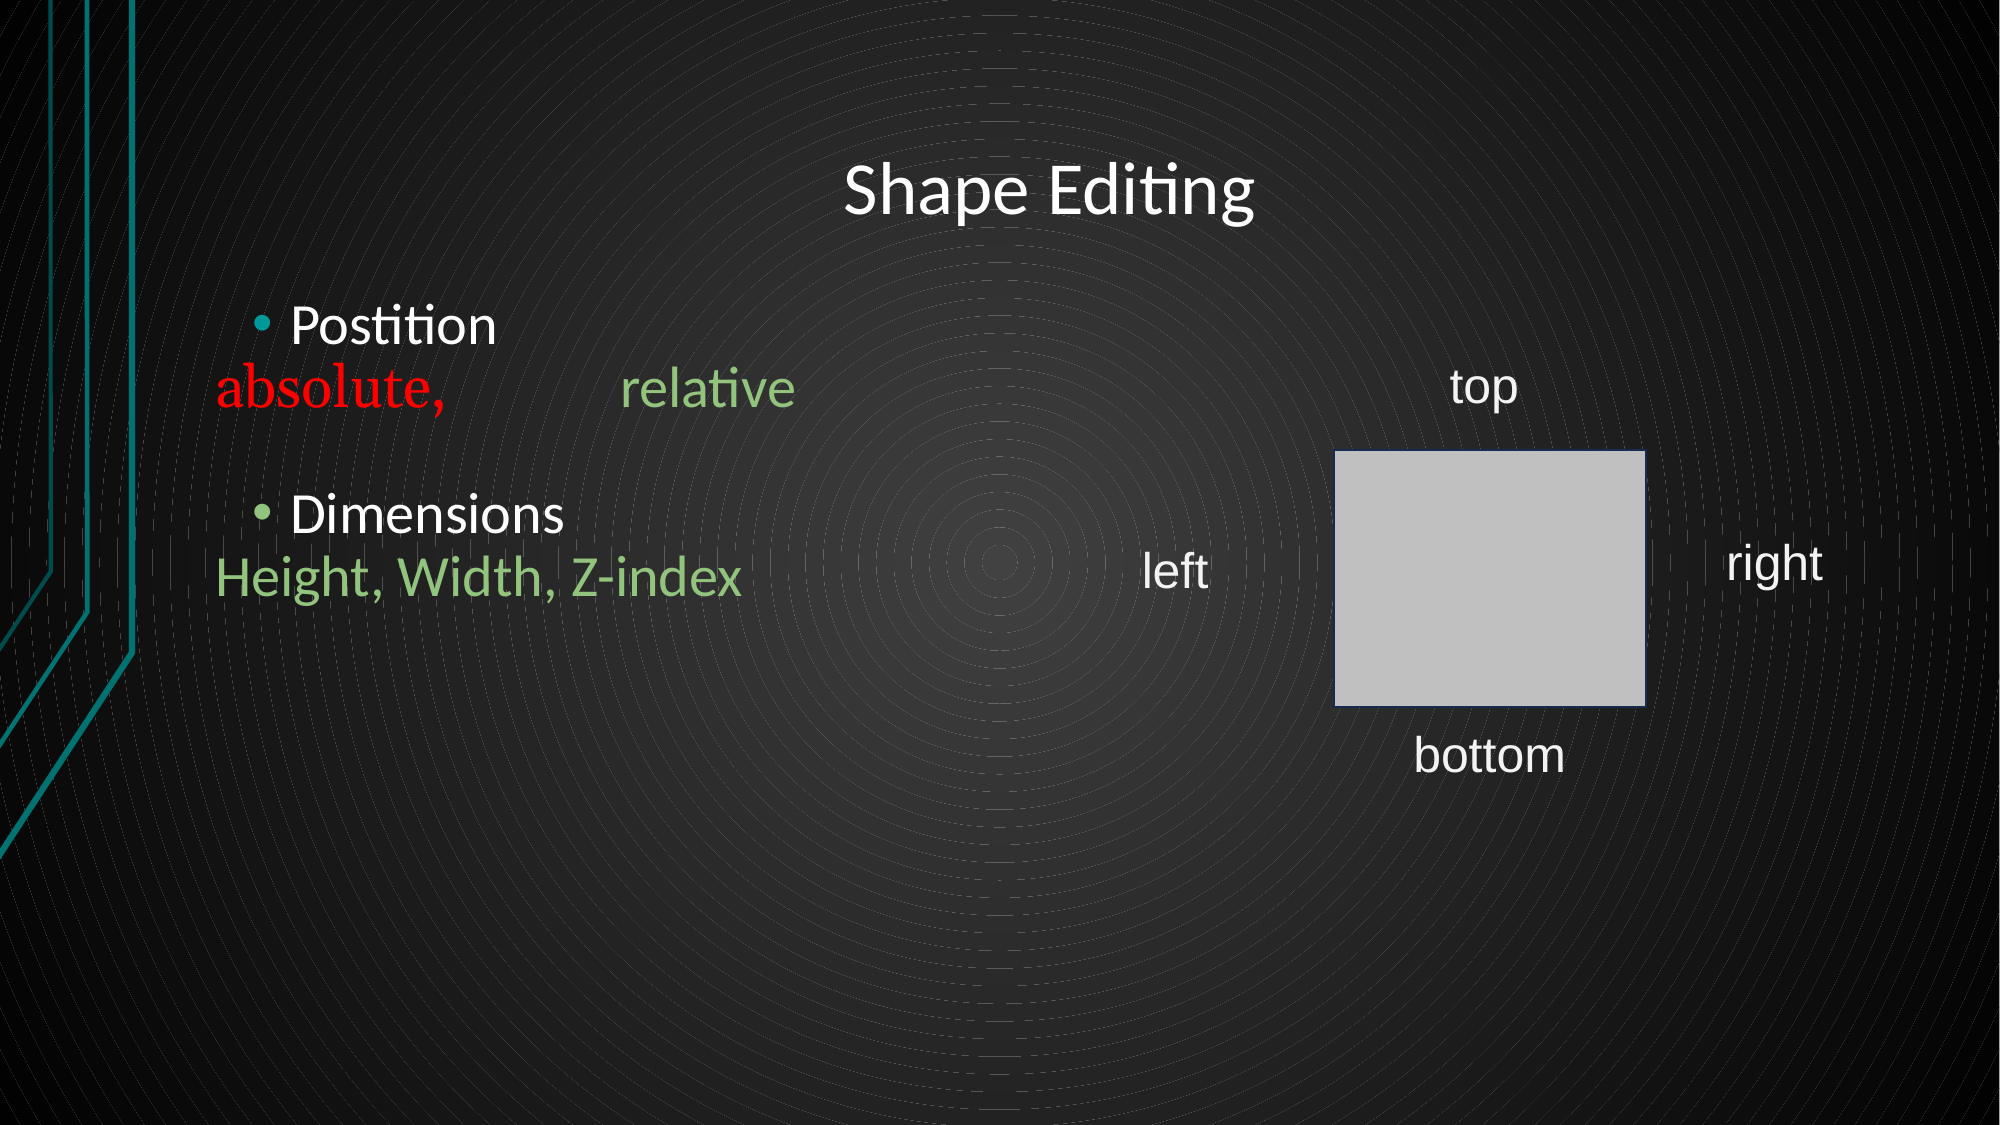

# Shape Editing
Postition
absolute,             relative

Dimensions
Height, Width, Z-index

top

right
left
bottom